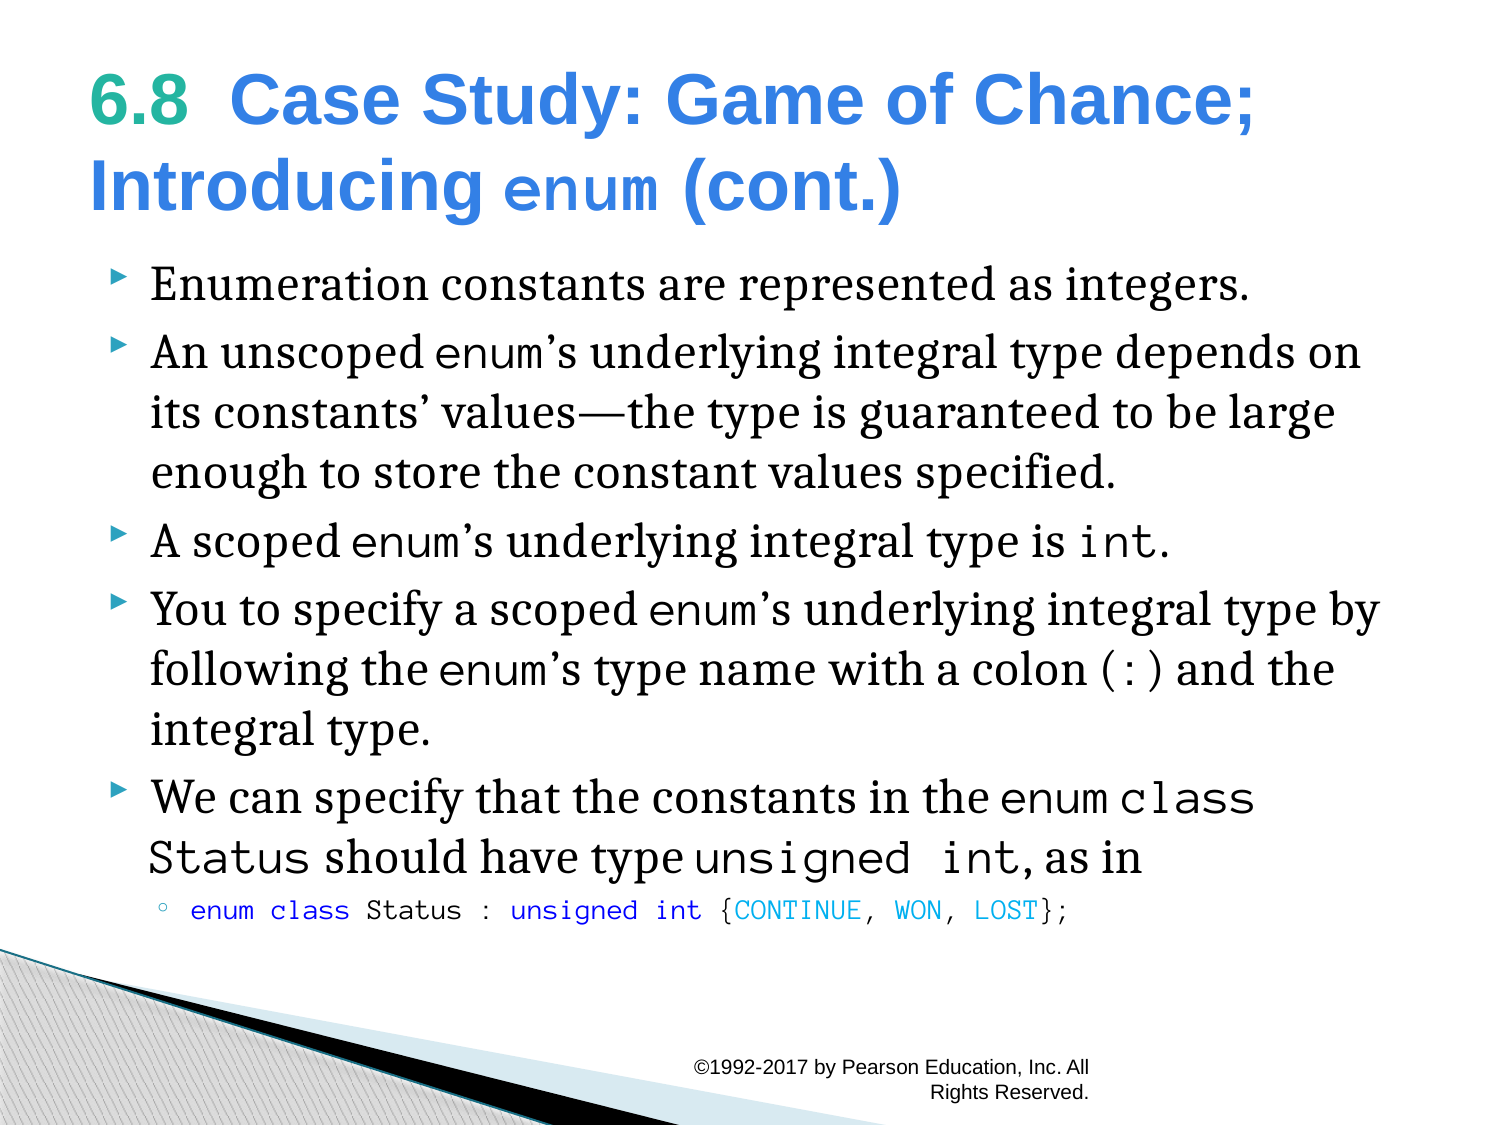

# 6.8  Case Study: Game of Chance; Introducing enum (cont.)
Enumeration constants are represented as integers.
An unscoped enum’s underlying integral type depends on its constants’ values—the type is guaranteed to be large enough to store the constant values specified.
A scoped enum’s underlying integral type is int.
You to specify a scoped enum’s underlying integral type by following the enum’s type name with a colon (:) and the integral type.
We can specify that the constants in the enum class Status should have type unsigned int, as in
enum class Status : unsigned int {CONTINUE, WON, LOST};

©1992-2017 by Pearson Education, Inc. All Rights Reserved.